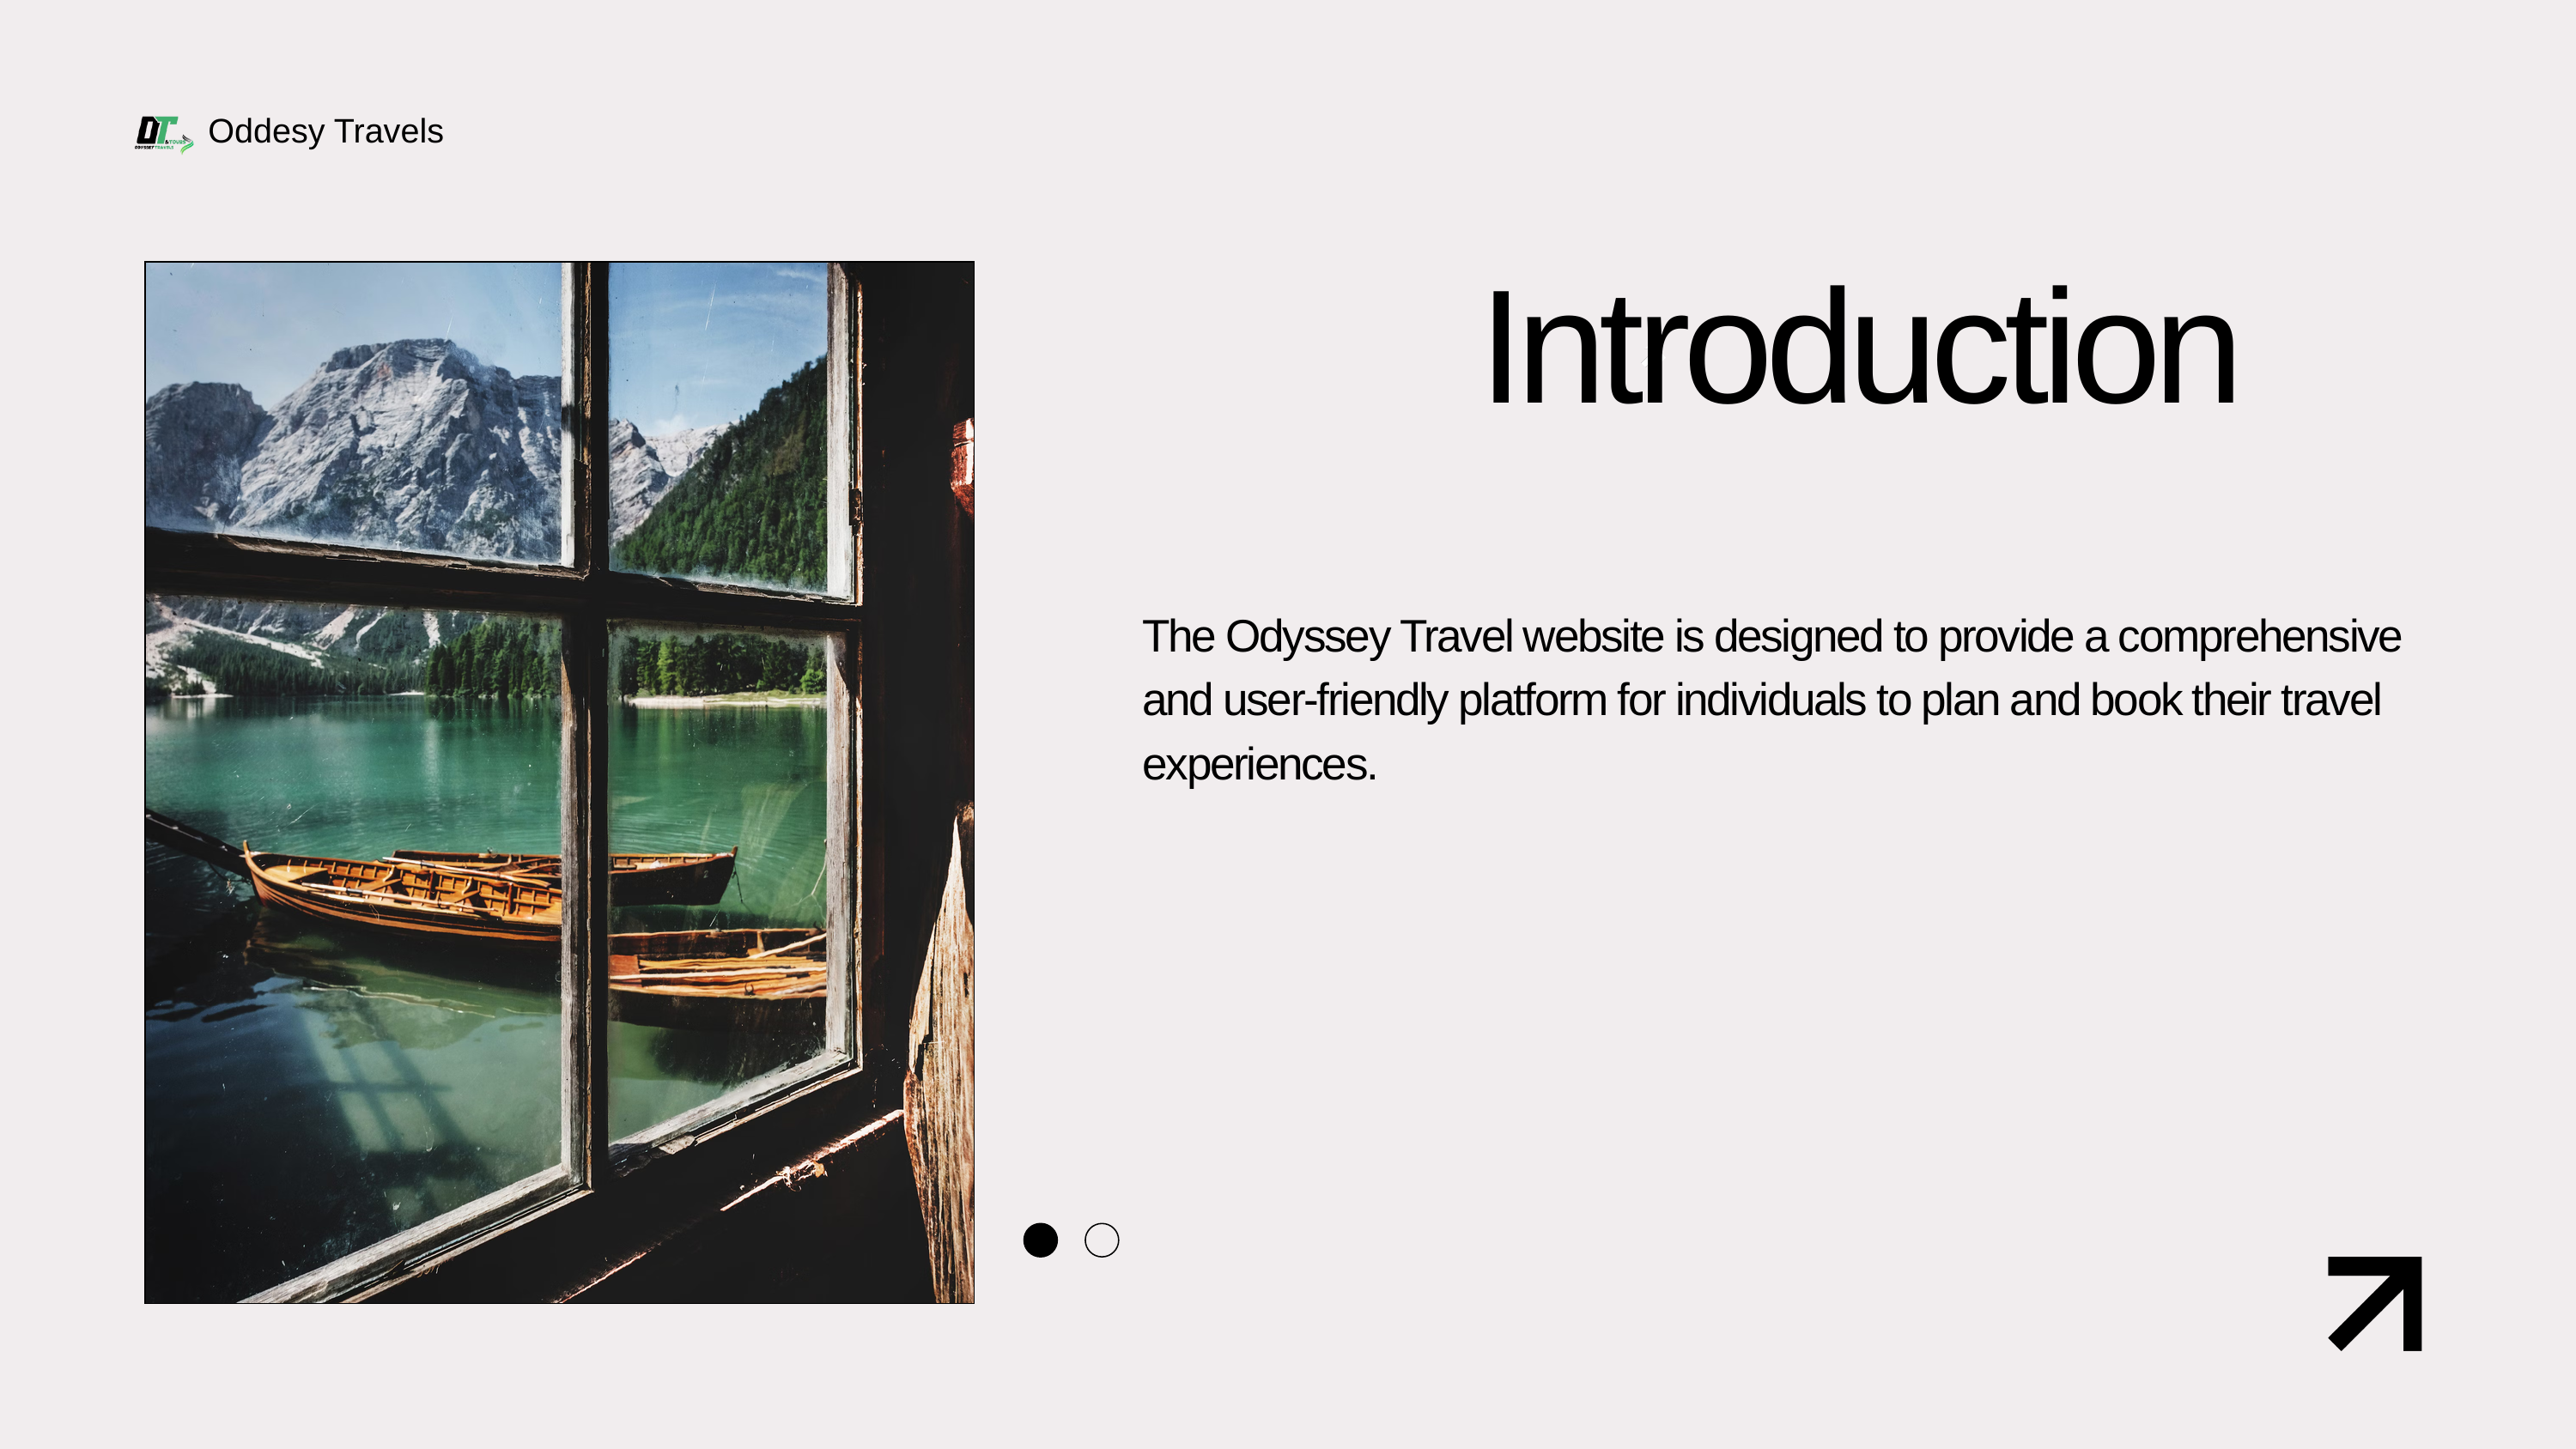

Oddesy Travels
Introduction

The Odyssey Travel website is designed to provide a comprehensive and user-friendly platform for individuals to plan and book their travel experiences.